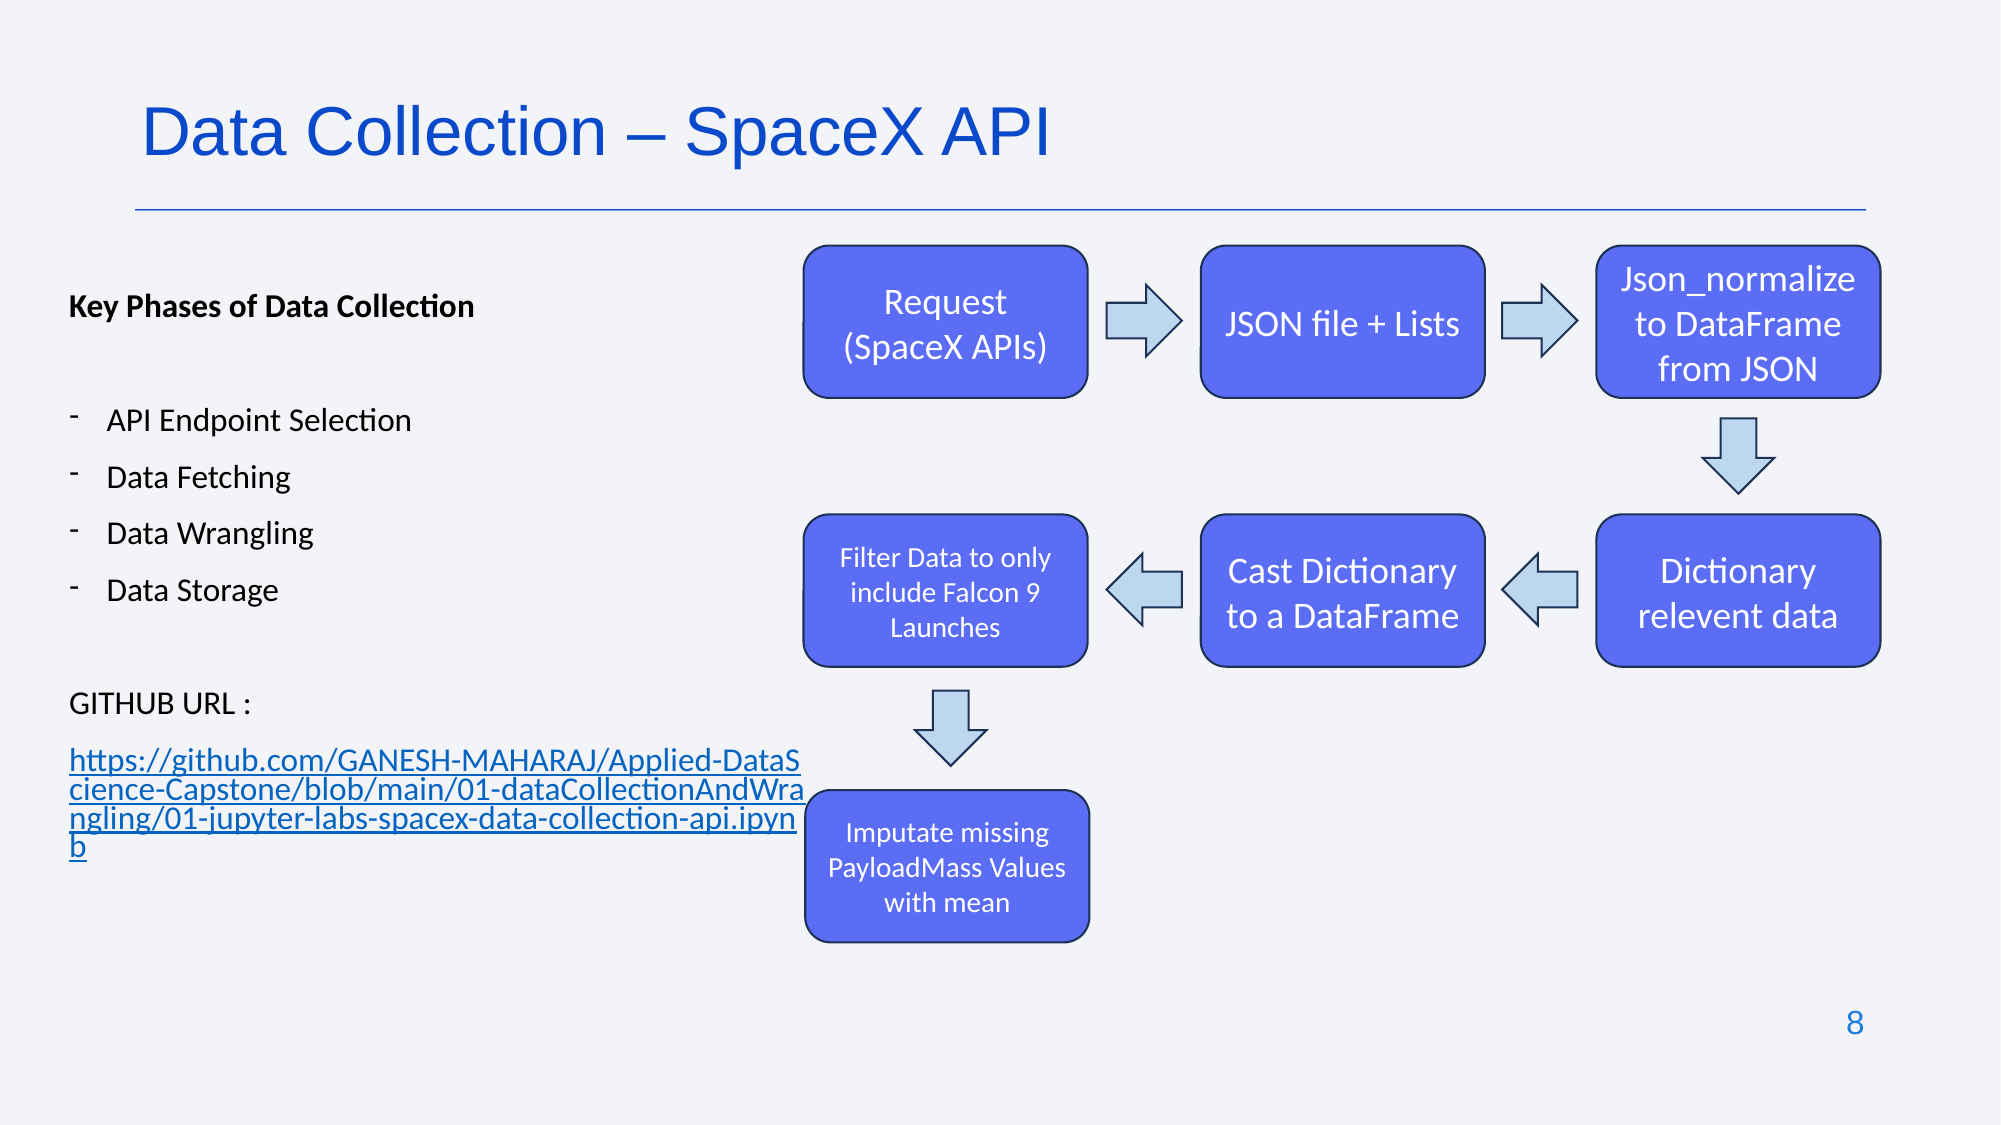

Data Collection – SpaceX API
JSON file + Lists
Json_normalize to DataFrame from JSON
Request (SpaceX APIs)
Key Phases of Data Collection

API Endpoint Selection
Data Fetching
Data Wrangling
Data Storage

GITHUB URL :
https://github.com/GANESH-MAHARAJ/Applied-DataScience-Capstone/blob/main/01-dataCollectionAndWrangling/01-jupyter-labs-spacex-data-collection-api.ipynb

Dictionary relevent data
Cast Dictionary to a DataFrame
Filter Data to only include Falcon 9 Launches

Imputate missing PayloadMass Values with mean
8